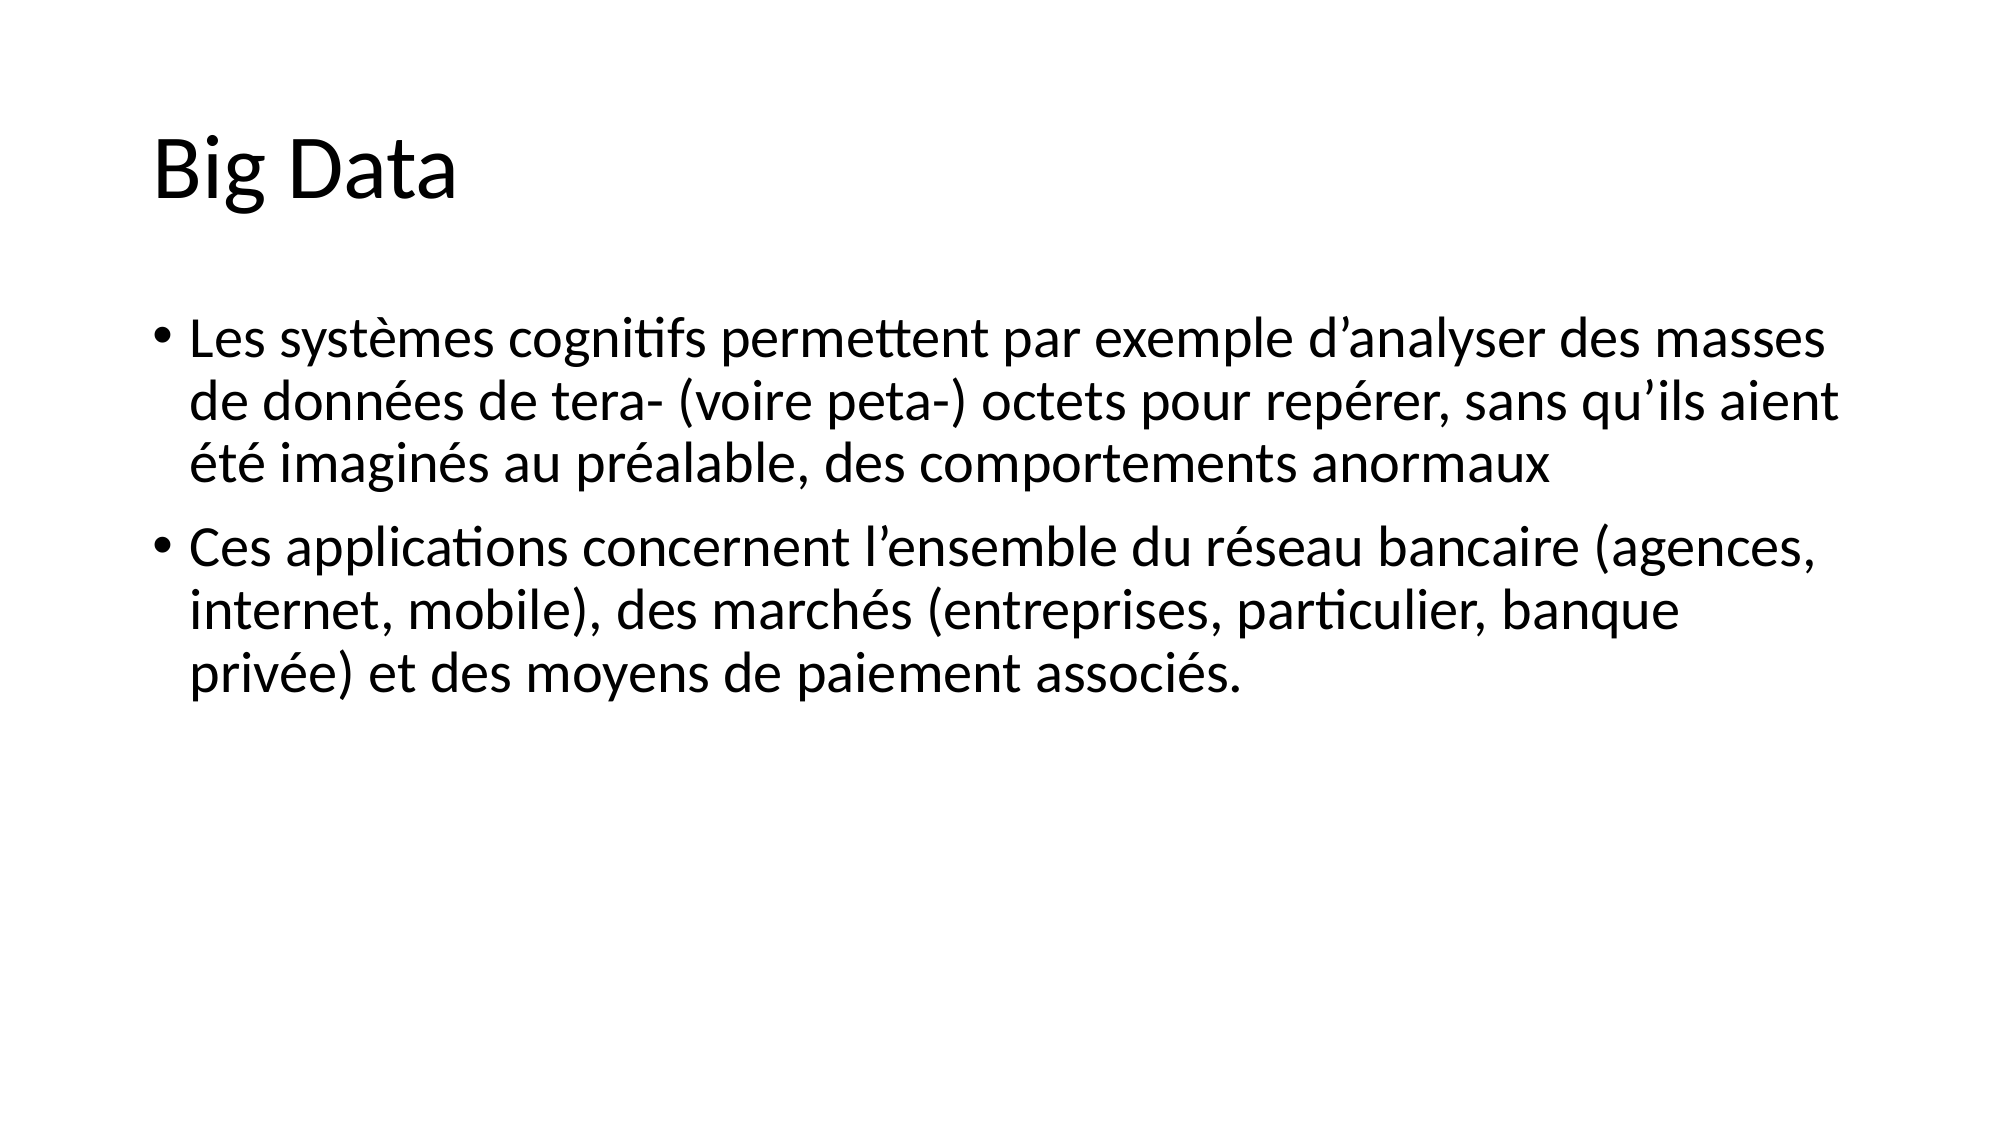

# Big Data
Les systèmes cognitifs permettent par exemple d’analyser des masses de données de tera- (voire peta-) octets pour repérer, sans qu’ils aient été imaginés au préalable, des comportements anormaux
Ces applications concernent l’ensemble du réseau bancaire (agences, internet, mobile), des marchés (entreprises, particulier, banque privée) et des moyens de paiement associés.